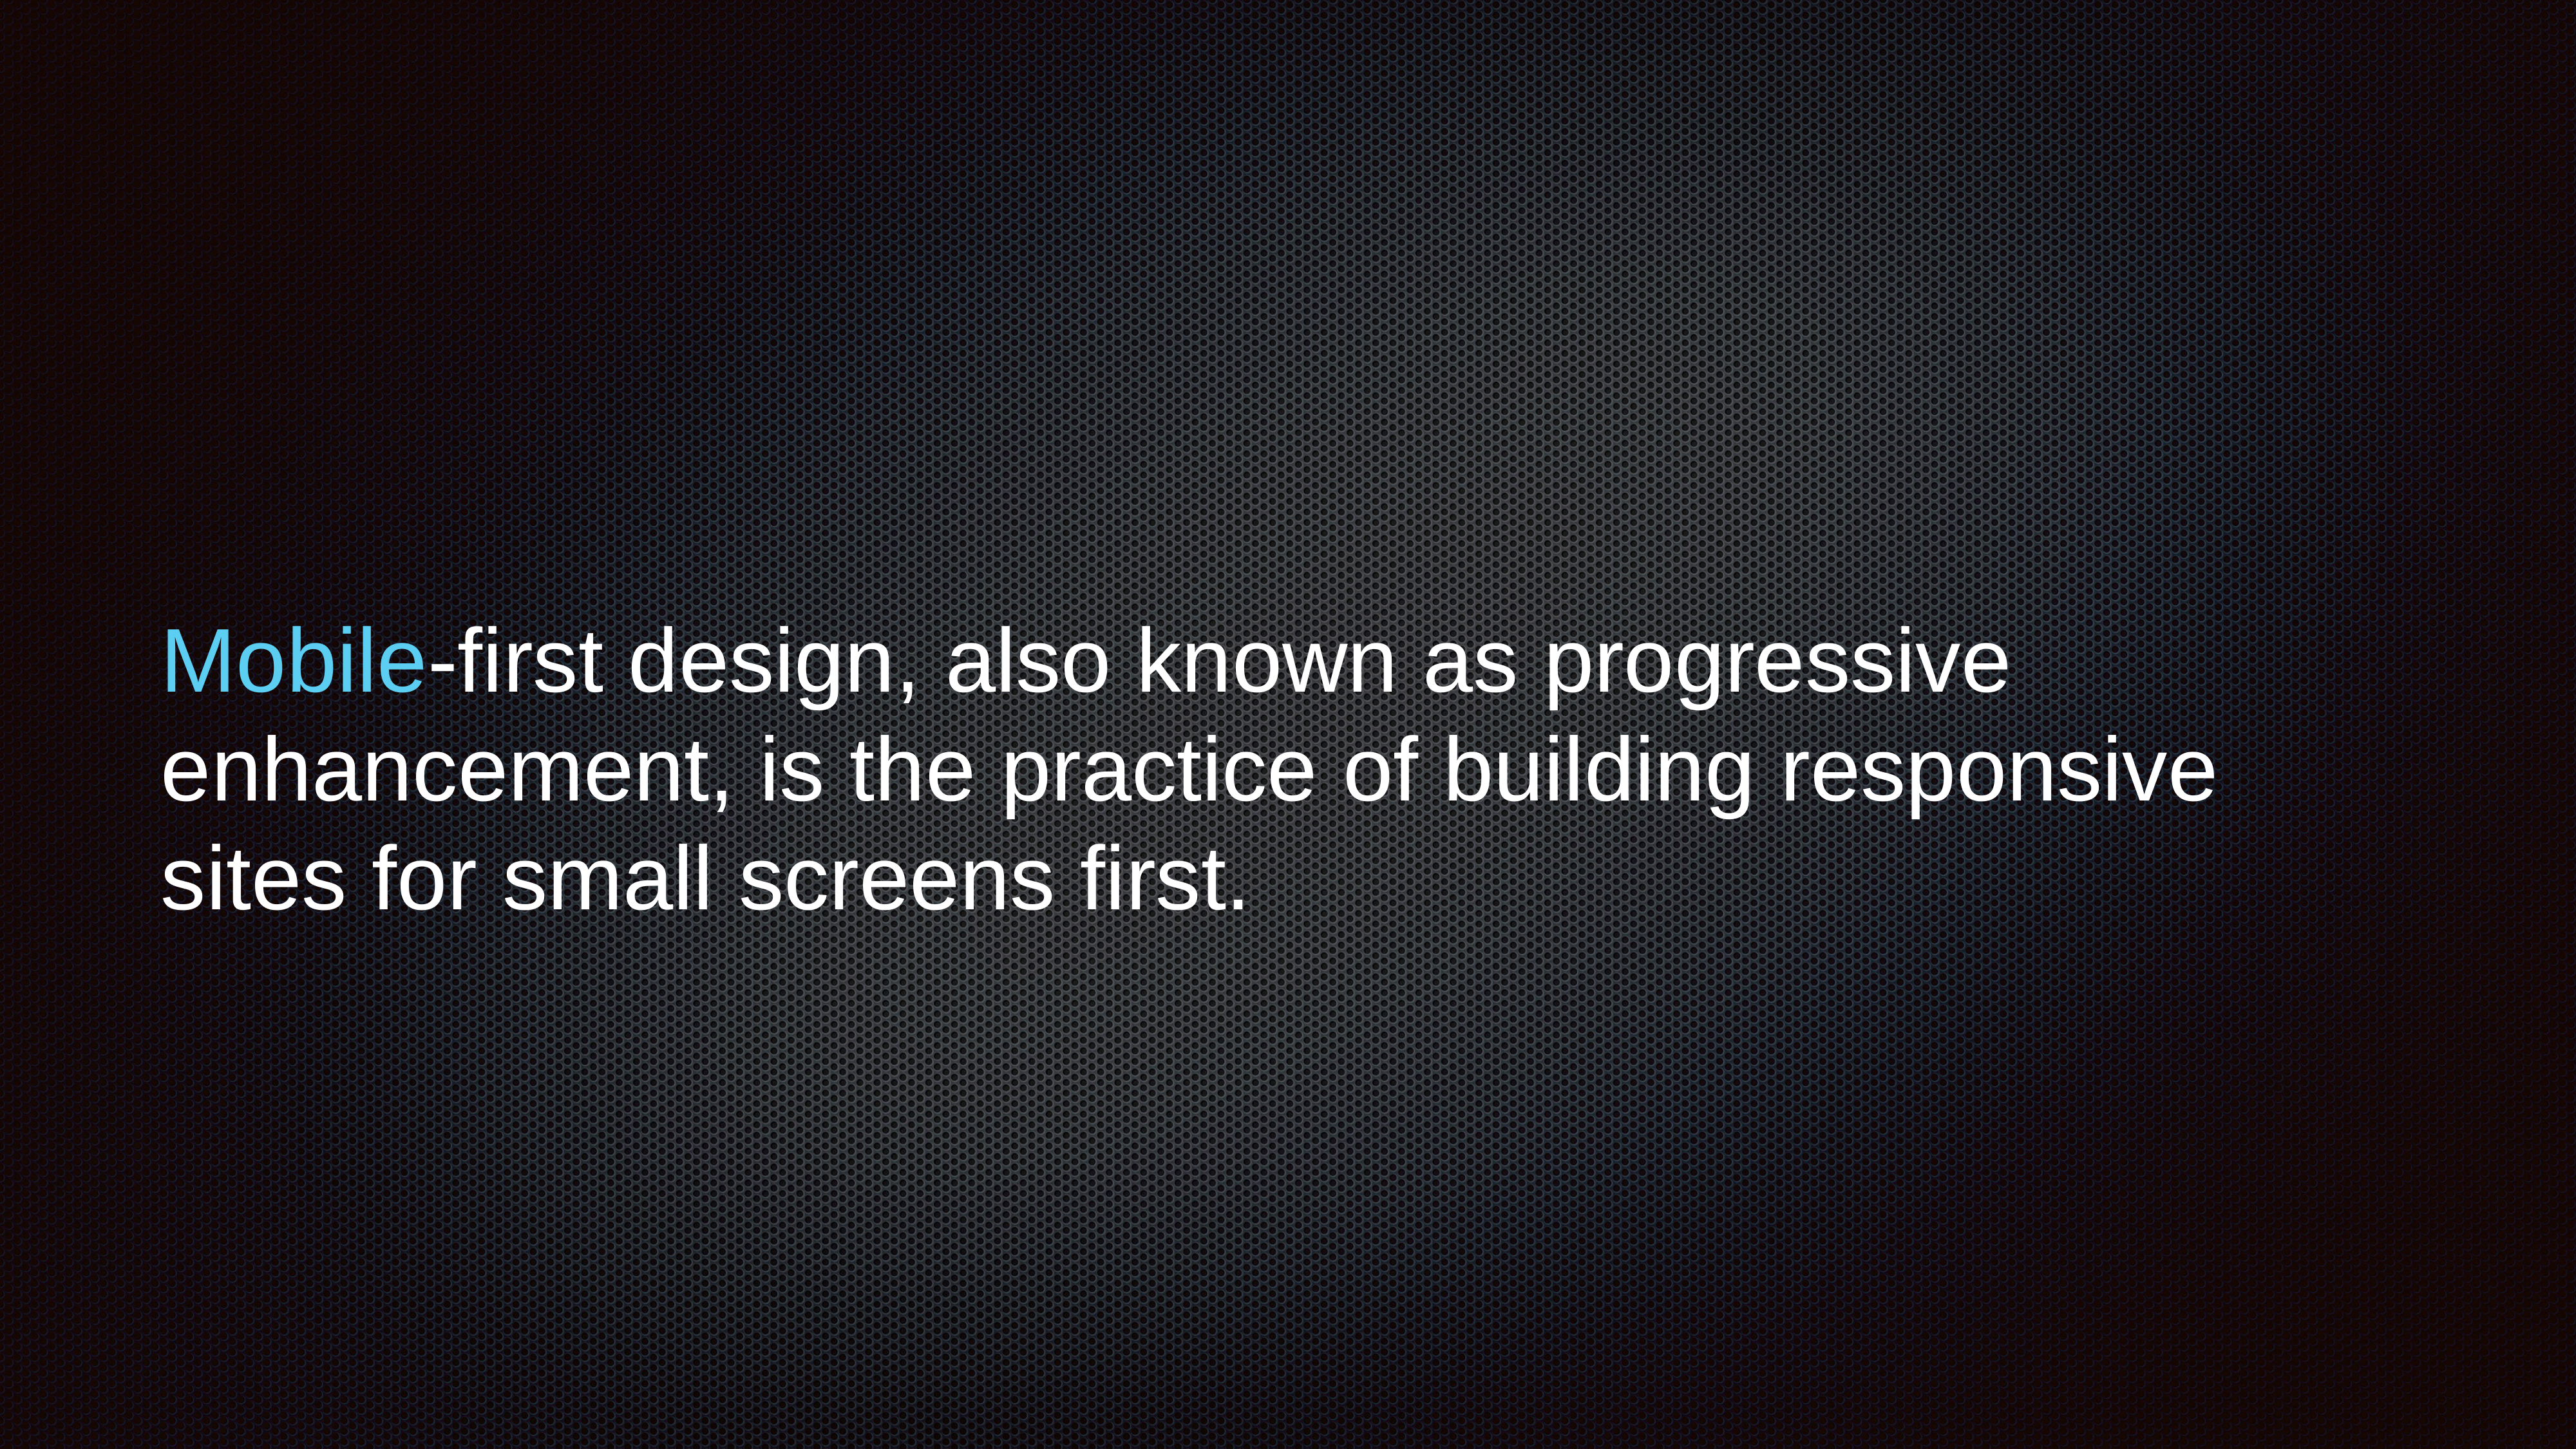

# Mobile-first design, also known as progressive enhancement, is the practice of building responsive sites for small screens first.